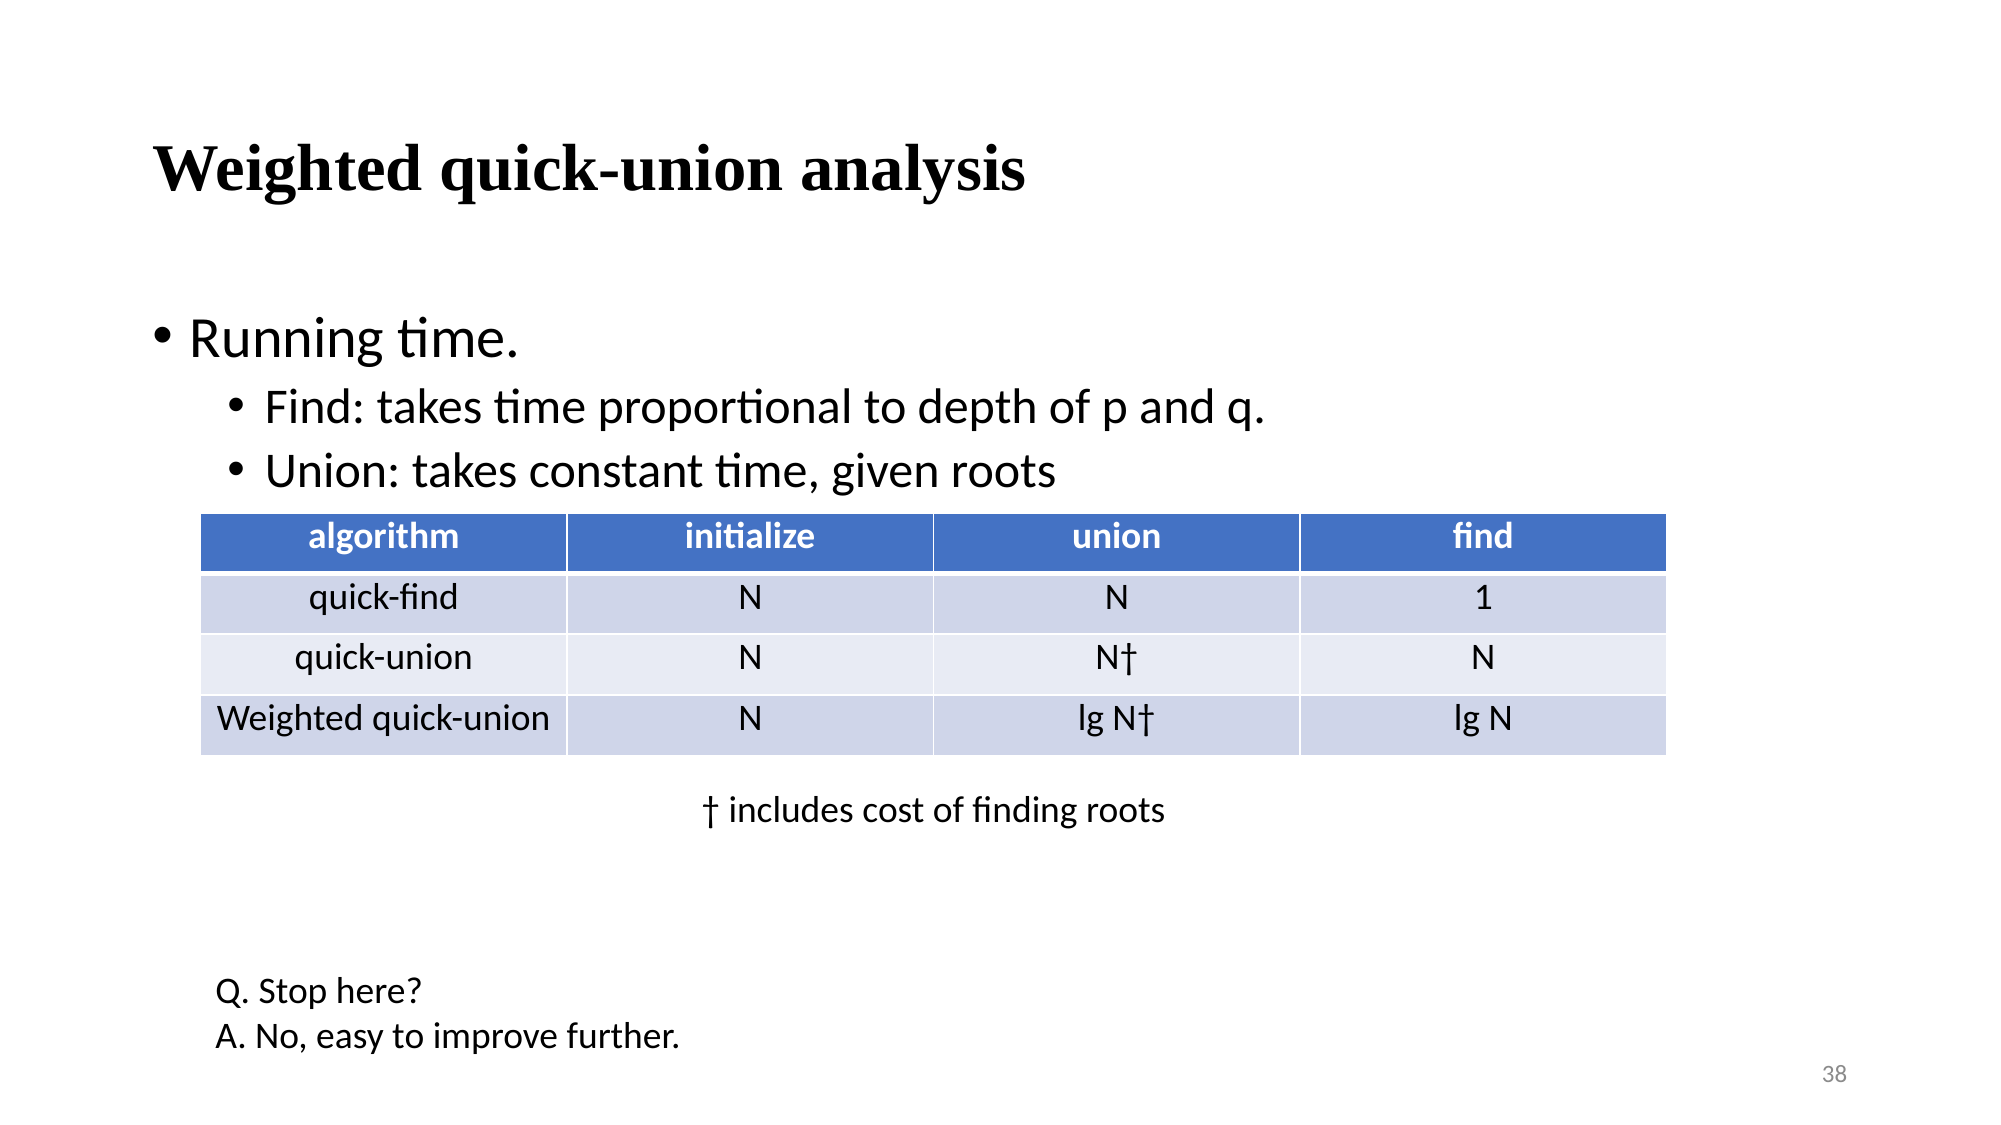

# Weighted quick-union analysis
Running time.
Find: takes time proportional to depth of p and q.
Union: takes constant time, given roots
| algorithm | initialize | union | find |
| --- | --- | --- | --- |
| quick-find | N | N | 1 |
| quick-union | N | N† | N |
| Weighted quick-union | N | lg N† | lg N |
† includes cost of finding roots
Q. Stop here?
A. No, easy to improve further.
38